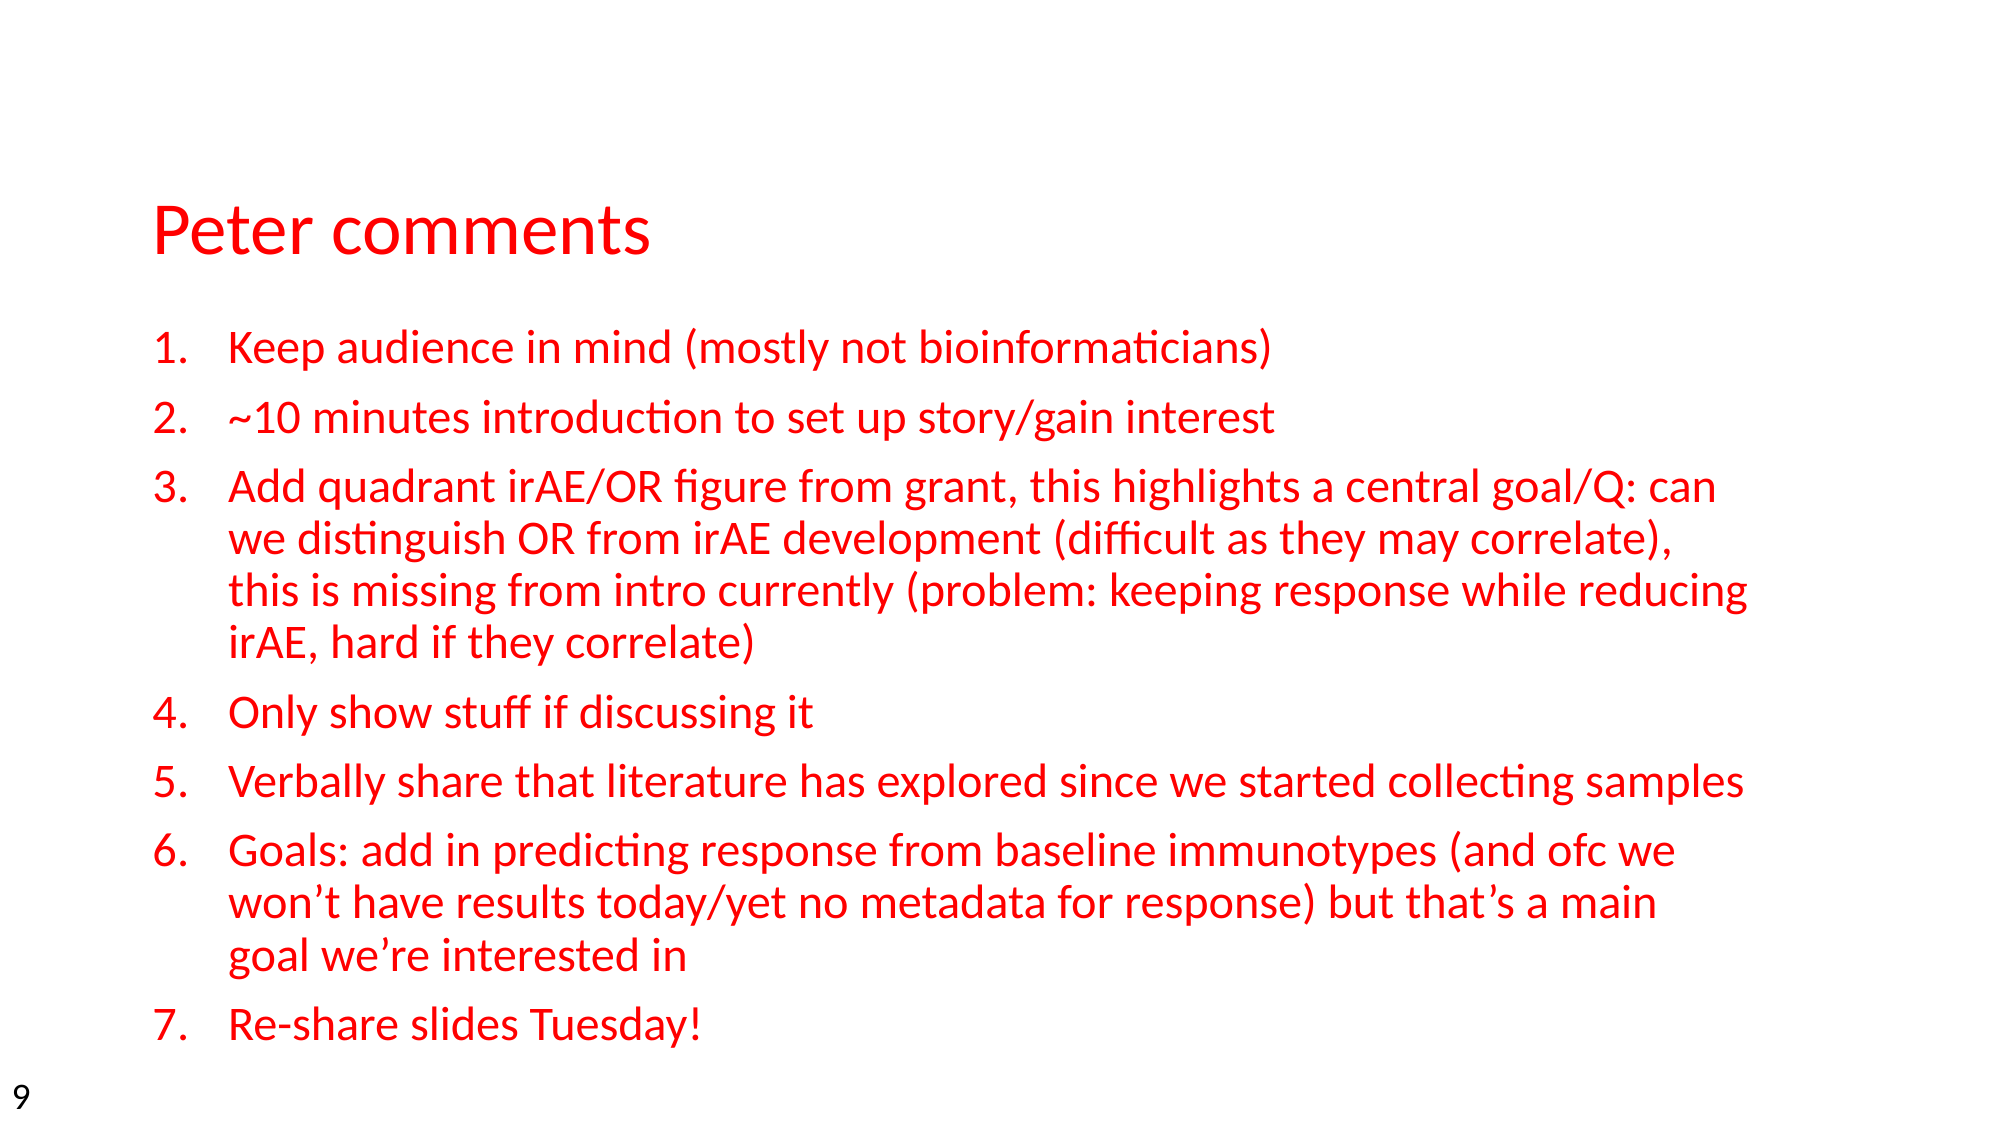

# Peter comments
Keep audience in mind (mostly not bioinformaticians)
~10 minutes introduction to set up story/gain interest
Add quadrant irAE/OR figure from grant, this highlights a central goal/Q: can we distinguish OR from irAE development (difficult as they may correlate), this is missing from intro currently (problem: keeping response while reducing irAE, hard if they correlate)
Only show stuff if discussing it
Verbally share that literature has explored since we started collecting samples
Goals: add in predicting response from baseline immunotypes (and ofc we won’t have results today/yet no metadata for response) but that’s a main goal we’re interested in
Re-share slides Tuesday!
9